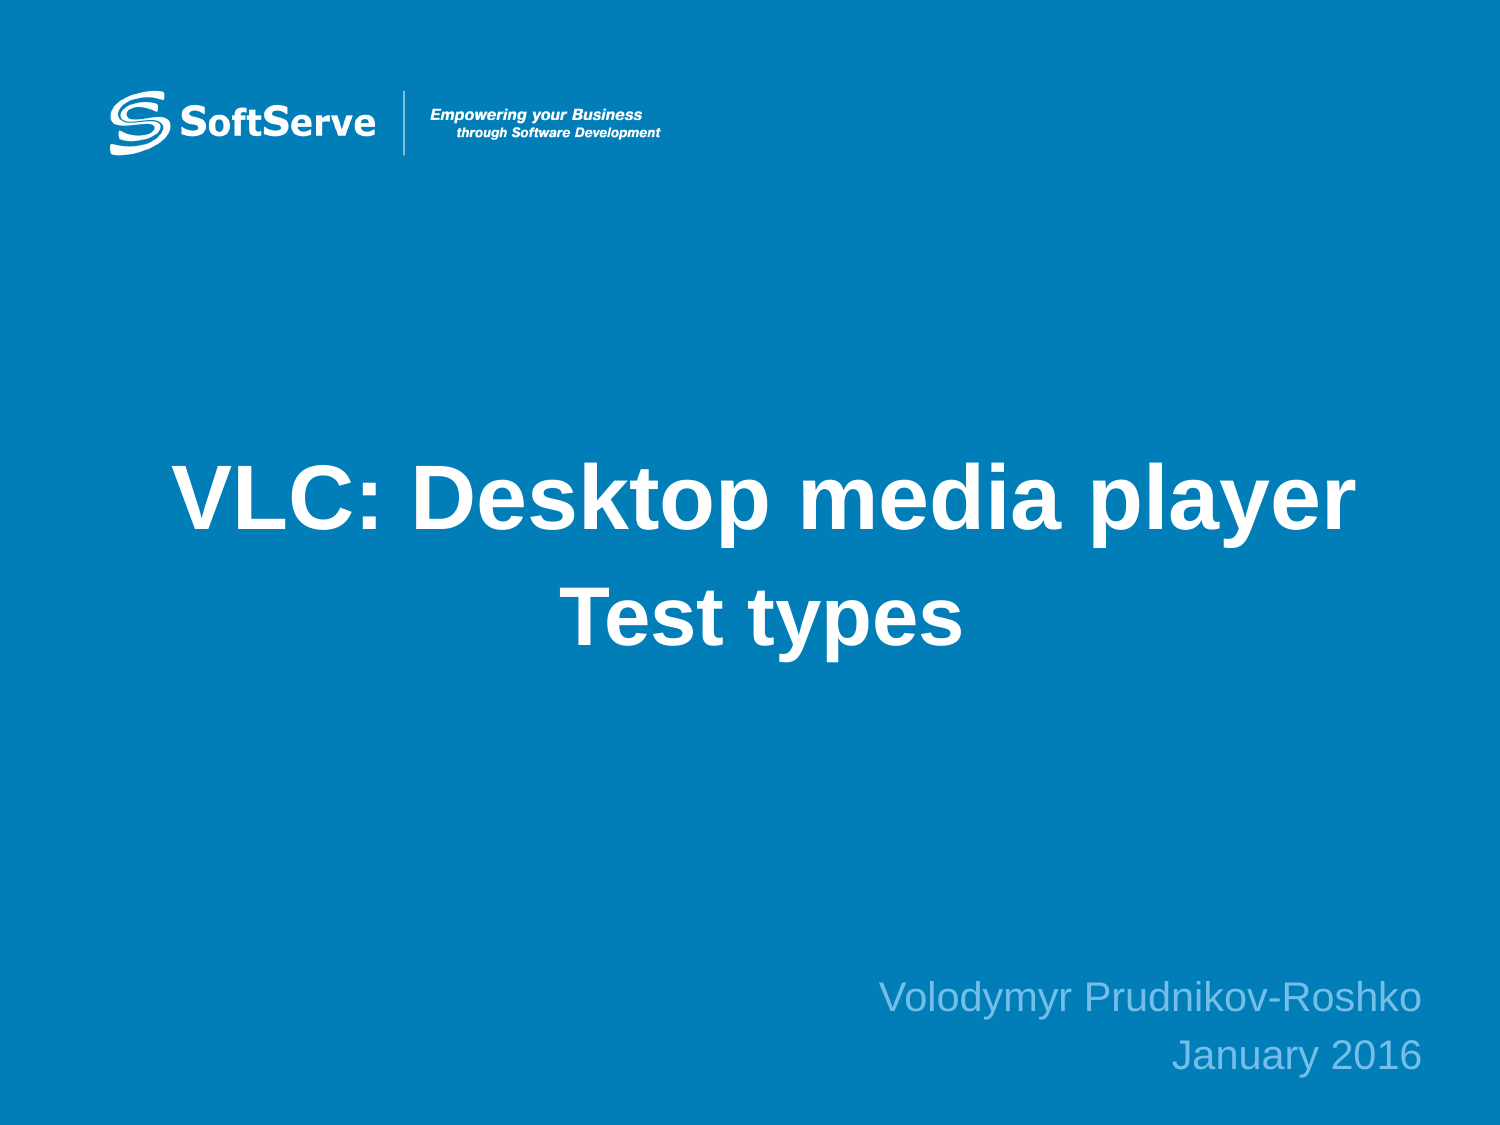

VLC: Desktop media player
# Test types
Volodymyr Prudnikov-Roshko
January 2016